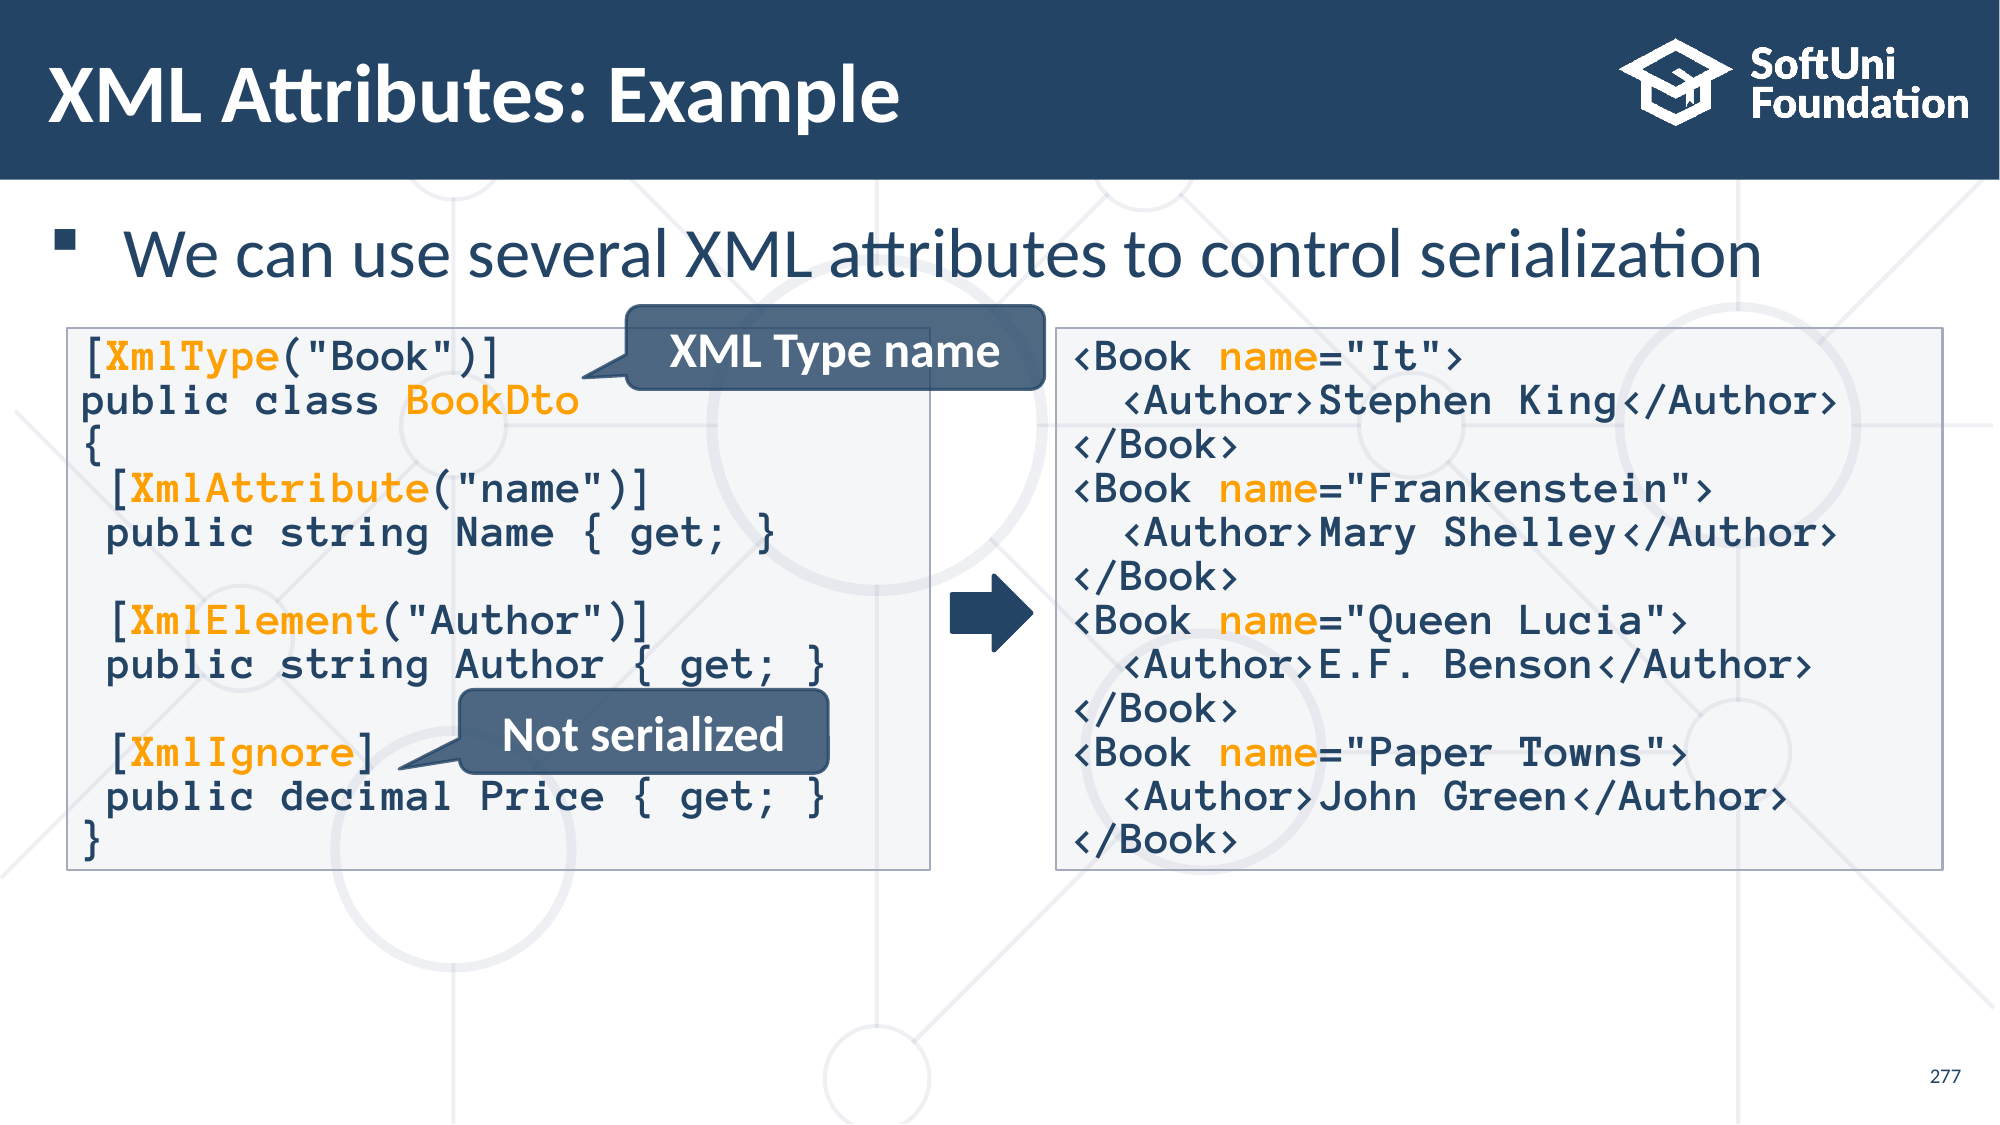

# XML Attributes: Example
We can use several XML attributes to control serialization

XML Type name
[XmlType("Book")]
public class BookDto
{
 [XmlAttribute("name")]
 public string Name { get; }

 [XmlElement("Author")]
 public string Author { get; }

 [XmlIgnore]
 public decimal Price { get; }
}
<Book name="It">
  <Author>Stephen King</Author>
</Book>
<Book name="Frankenstein">
  <Author>Mary Shelley</Author>
</Book>
<Book name="Queen Lucia">
  <Author>E.F. Benson</Author>
</Book>
<Book name="Paper Towns">
  <Author>John Green</Author>
</Book>

Not serialized
277